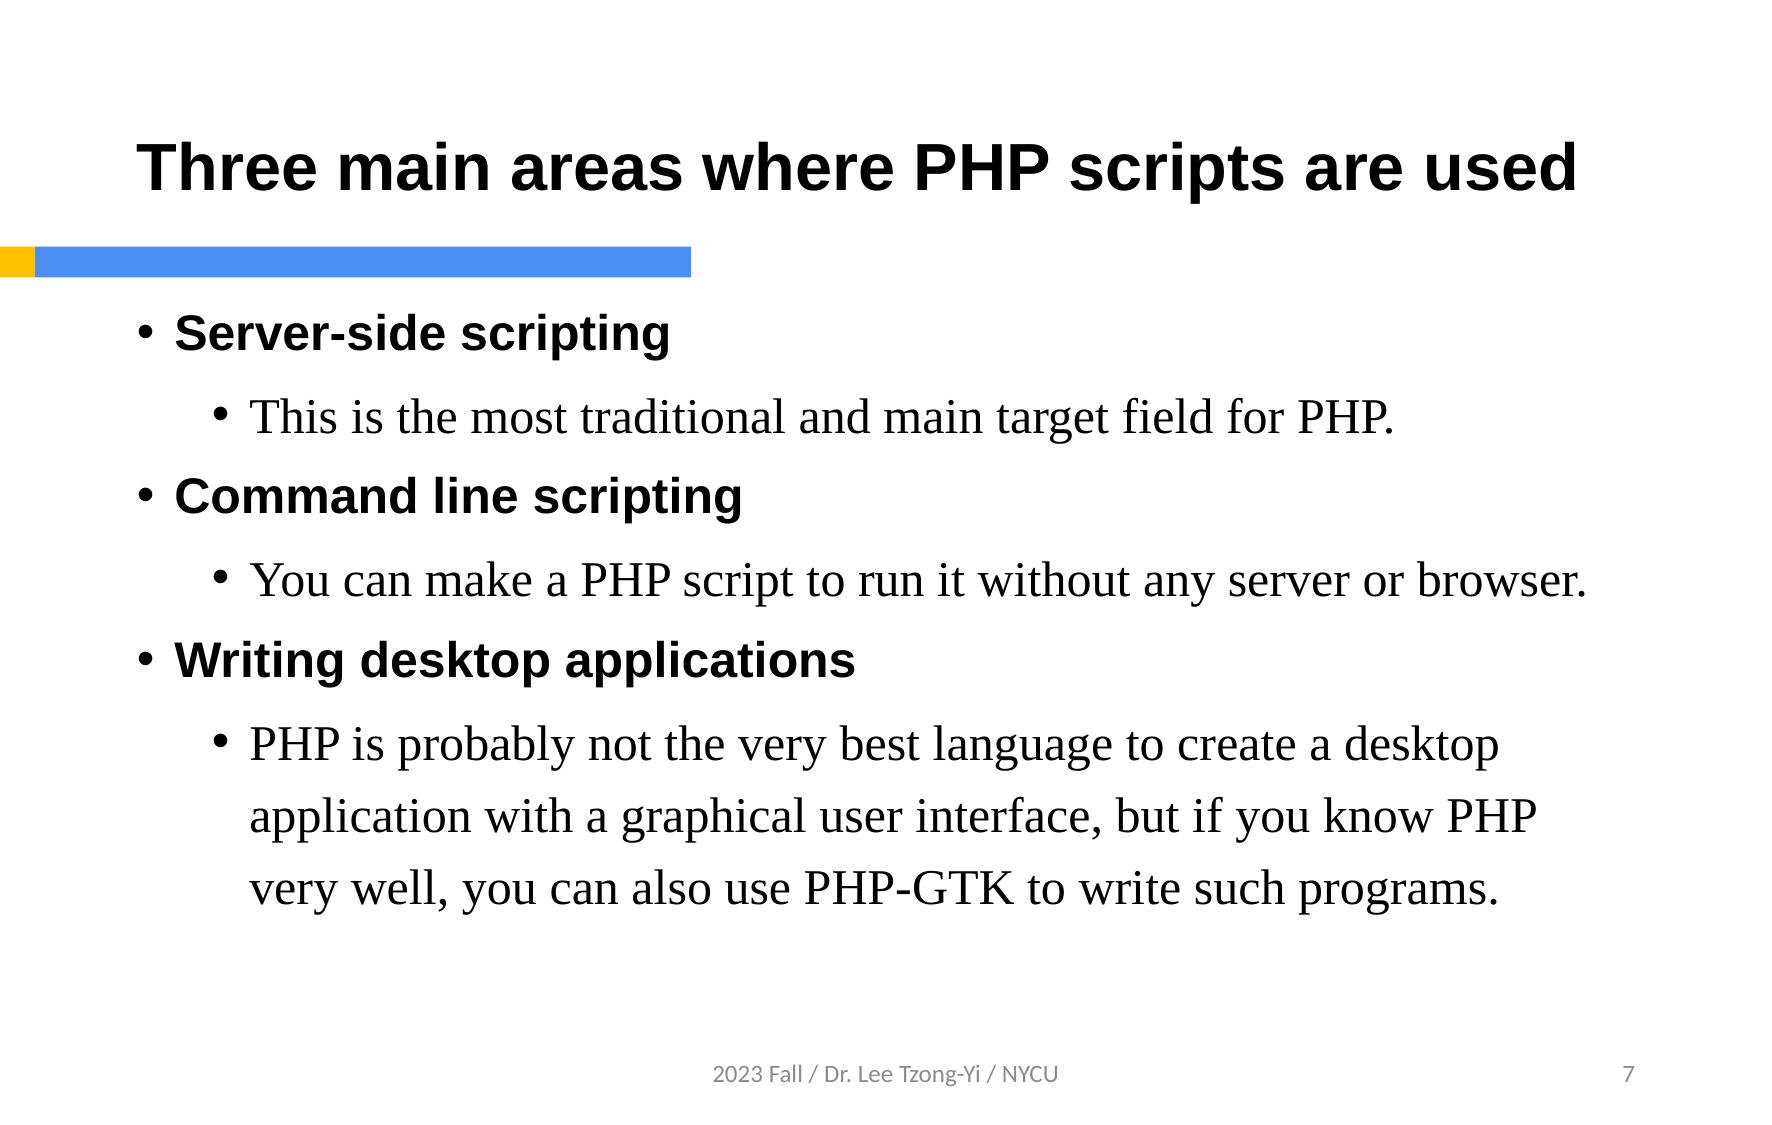

# Three main areas where PHP scripts are used
Server-side scripting
This is the most traditional and main target field for PHP.
Command line scripting
You can make a PHP script to run it without any server or browser.
Writing desktop applications
PHP is probably not the very best language to create a desktop application with a graphical user interface, but if you know PHP very well, you can also use PHP-GTK to write such programs.
2023 Fall / Dr. Lee Tzong-Yi / NYCU
7